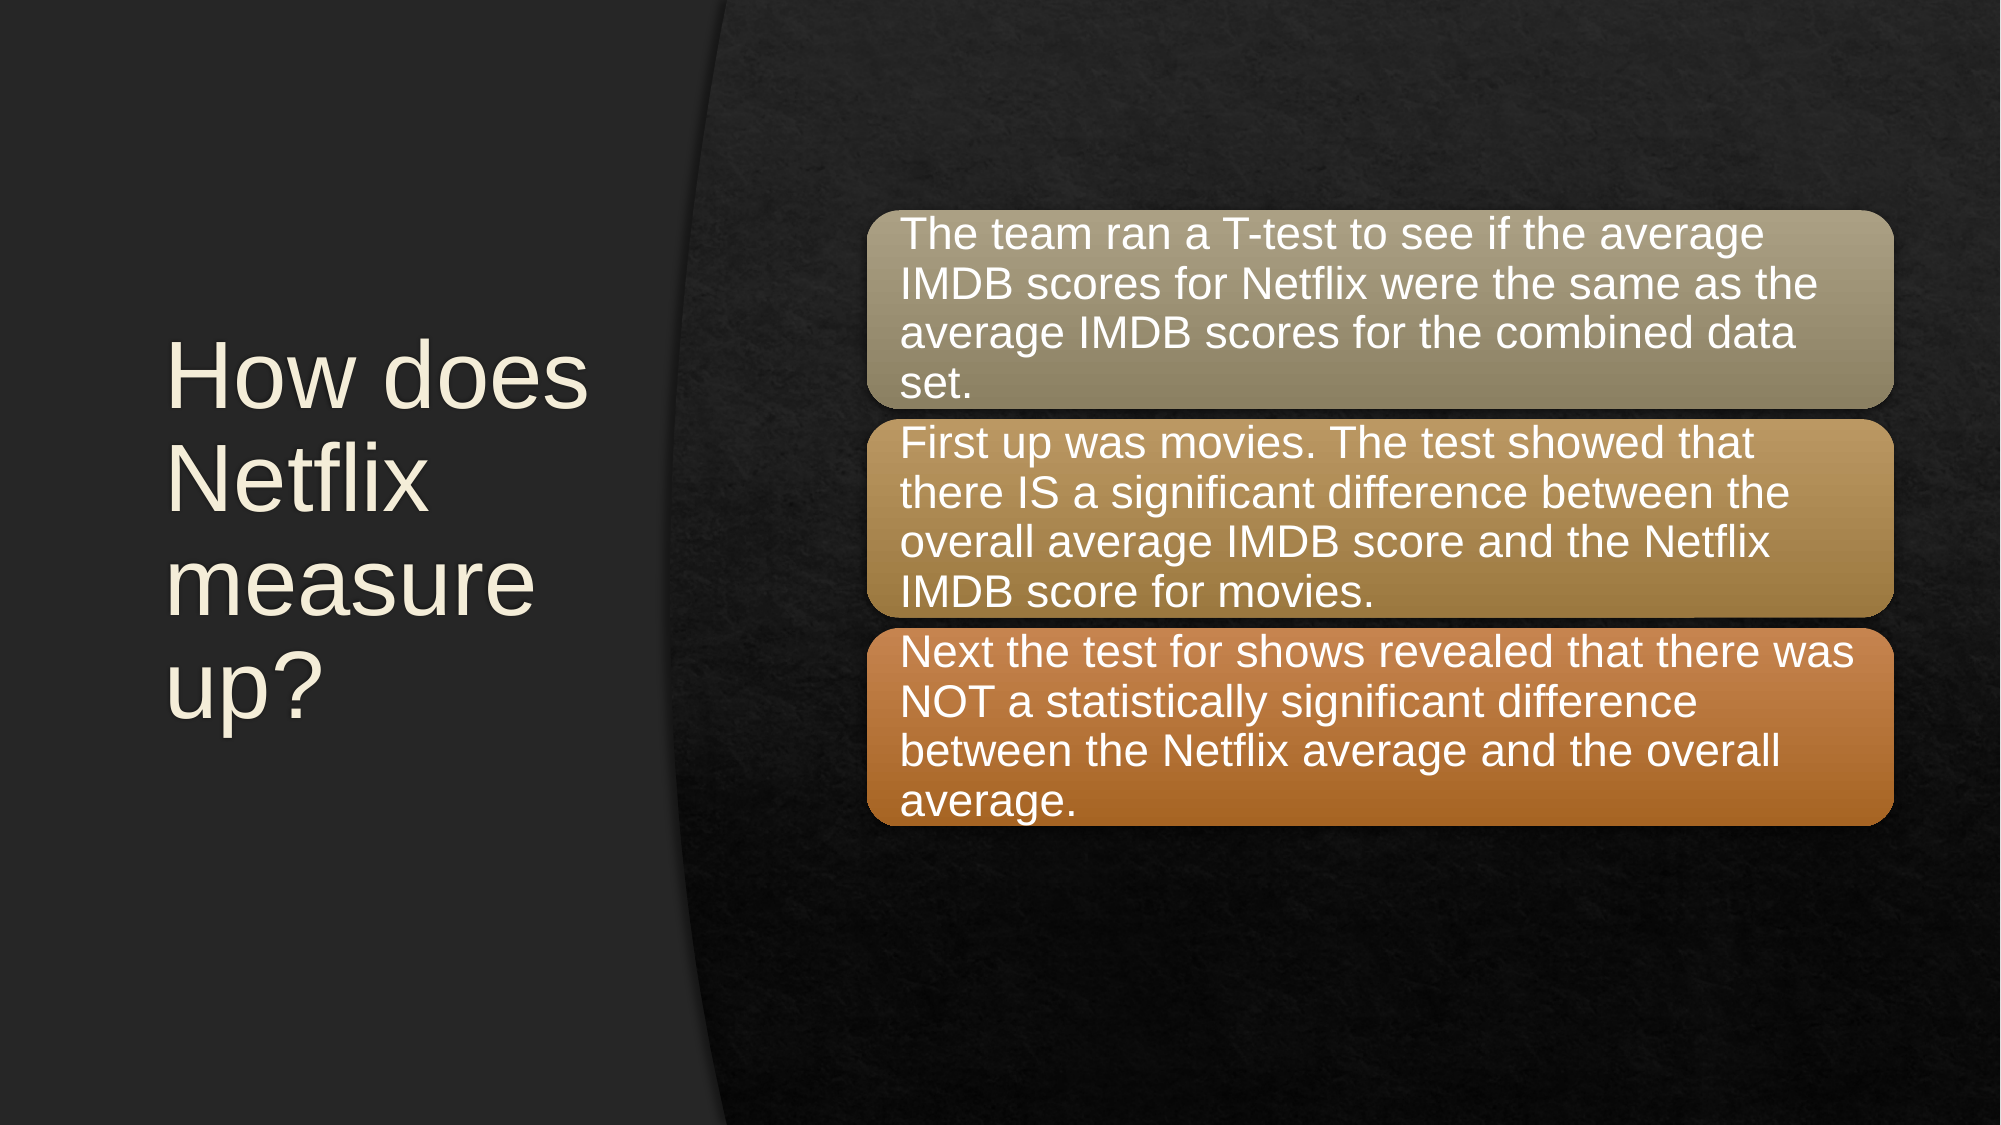

# How does Netflix measure up?
The team ran a T-test to see if the average IMDB scores for Netflix were the same as the average IMDB scores for the combined data set.
First up was movies. The test showed that there IS a significant difference between the overall average IMDB score and the Netflix IMDB score for movies.
Next the test for shows revealed that there was NOT a statistically significant difference between the Netflix average and the overall average.